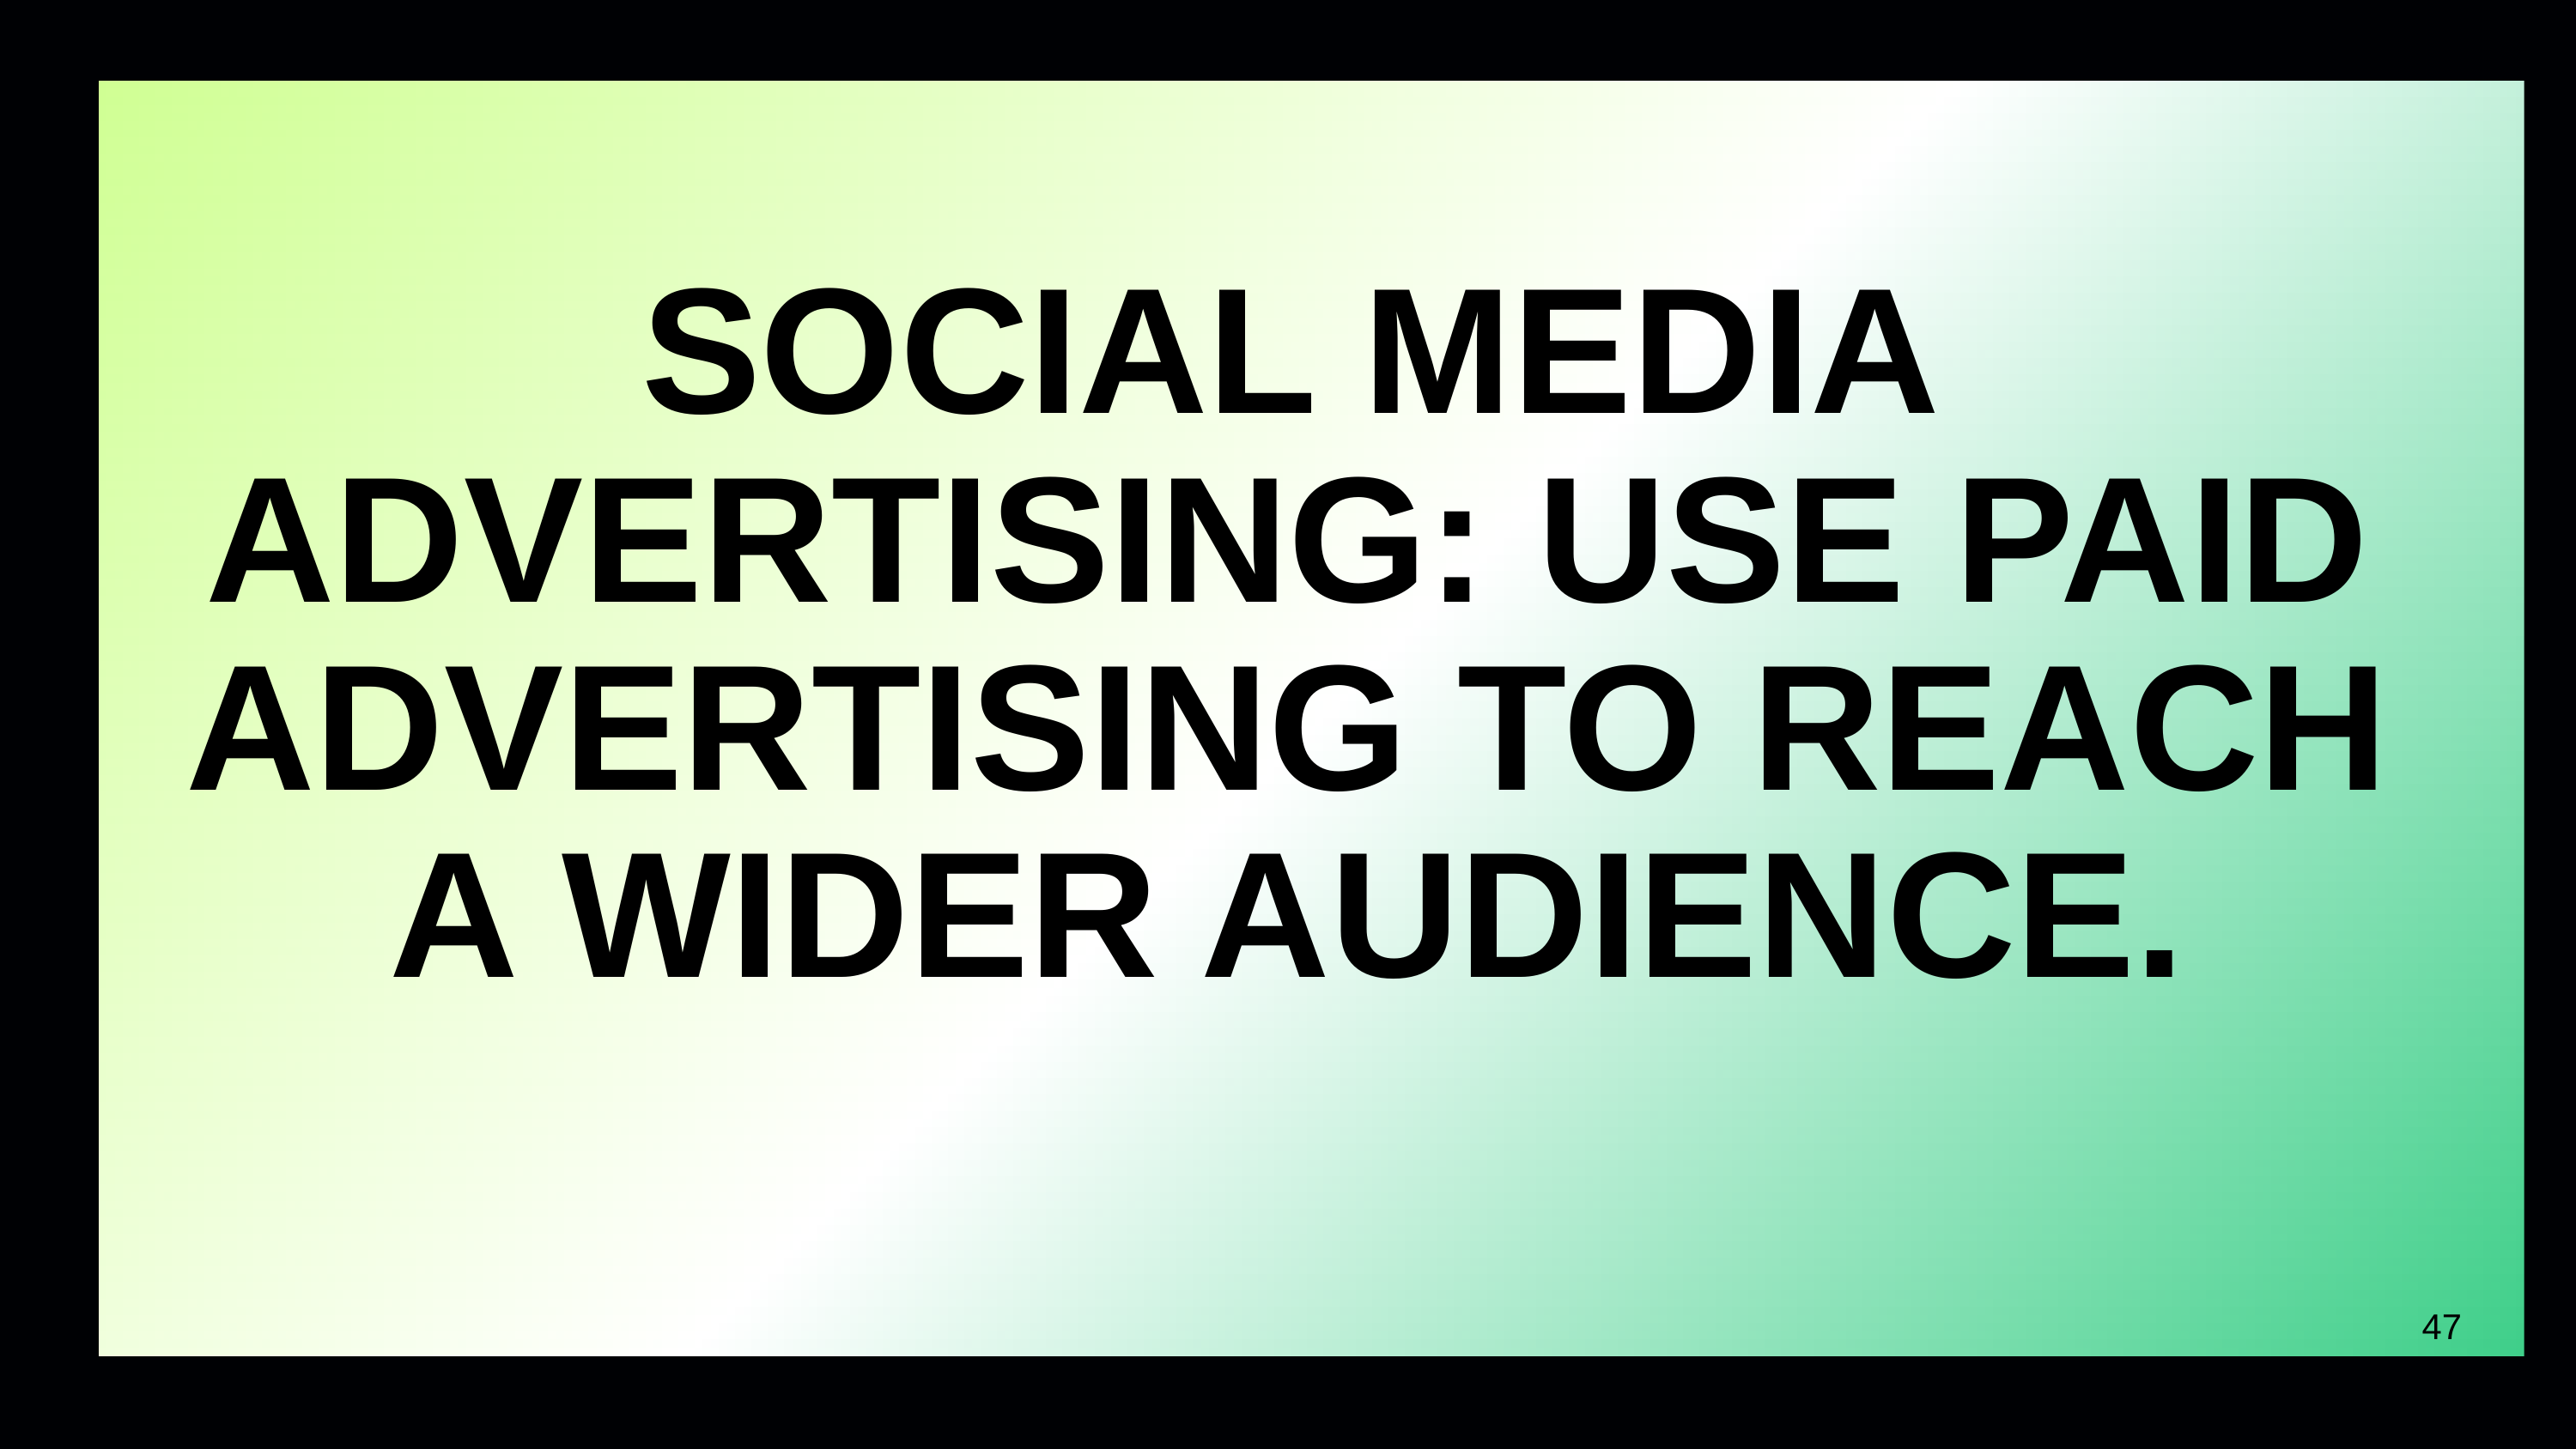

SOCIAL MEDIA ADVERTISING: USE PAID ADVERTISING TO REACH A WIDER AUDIENCE.
47